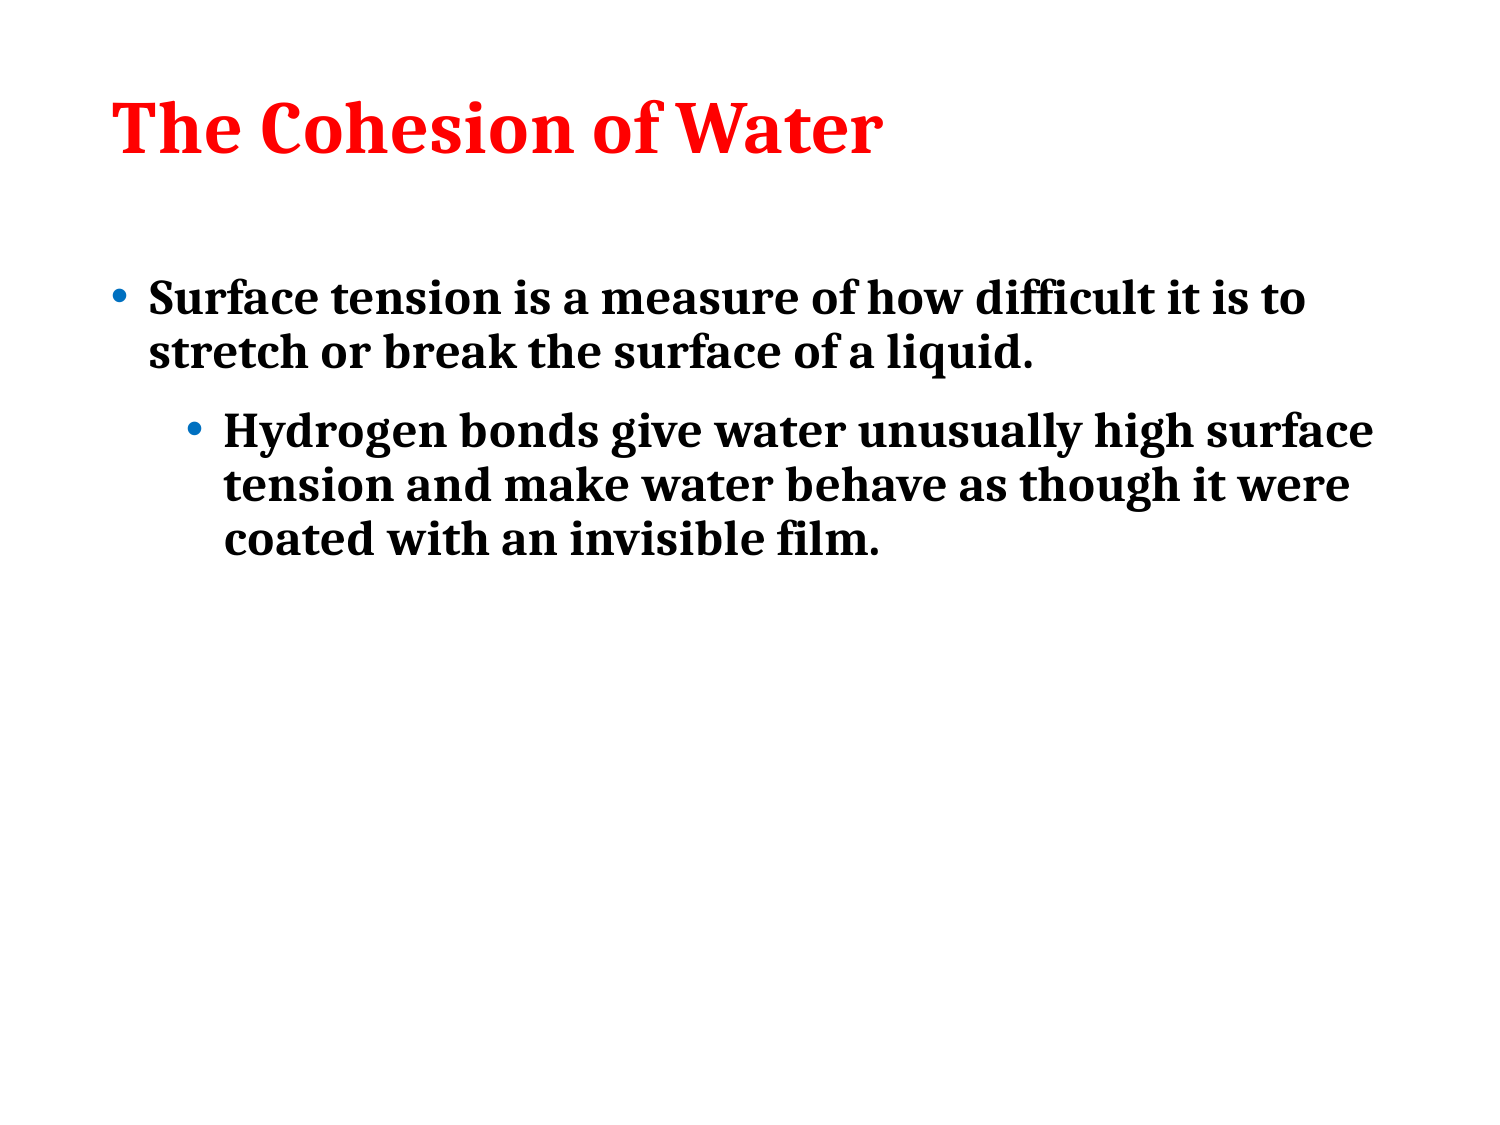

# The Cohesion of Water
Surface tension is a measure of how difficult it is to stretch or break the surface of a liquid.
Hydrogen bonds give water unusually high surface tension and make water behave as though it were coated with an invisible film.